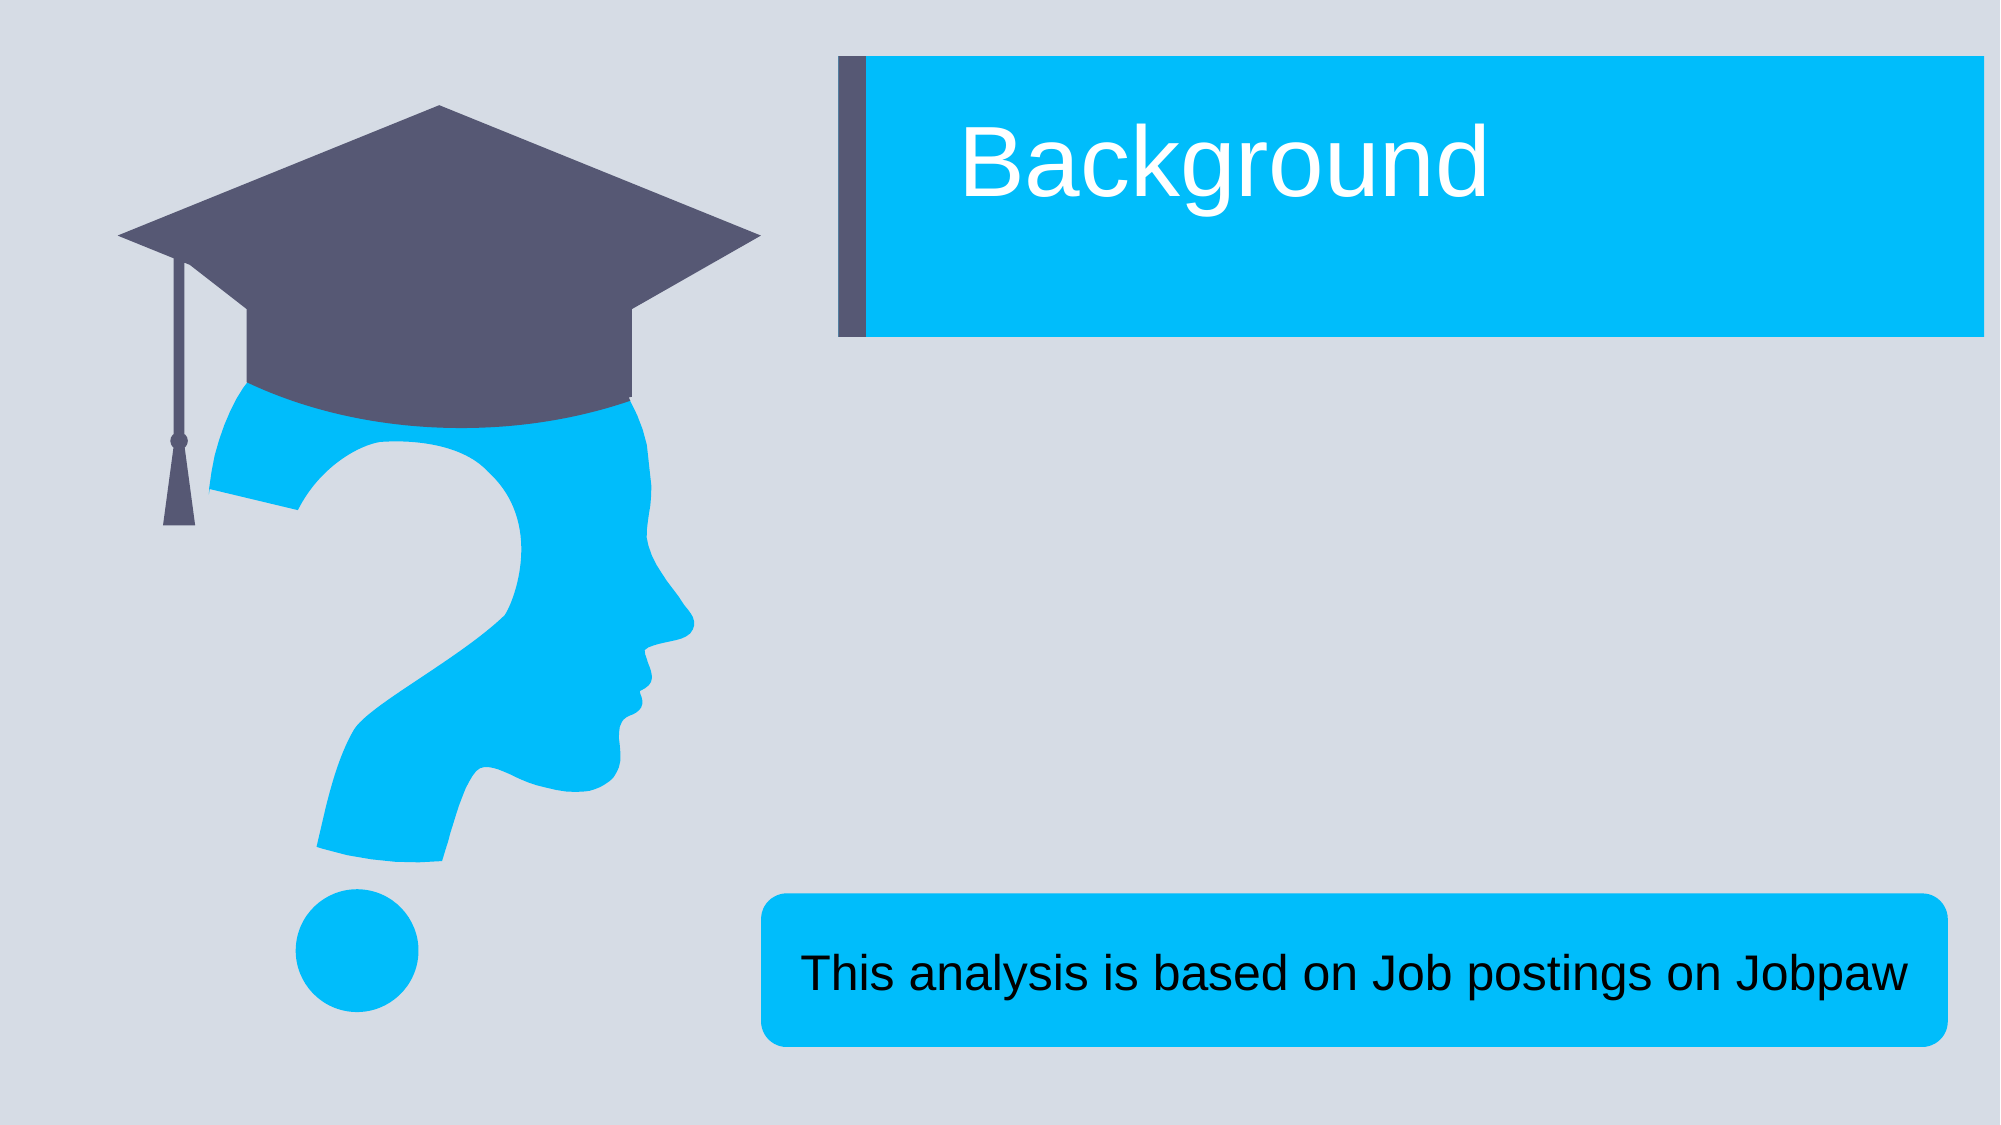

Background

This analysis is based on Job postings on Jobpaw